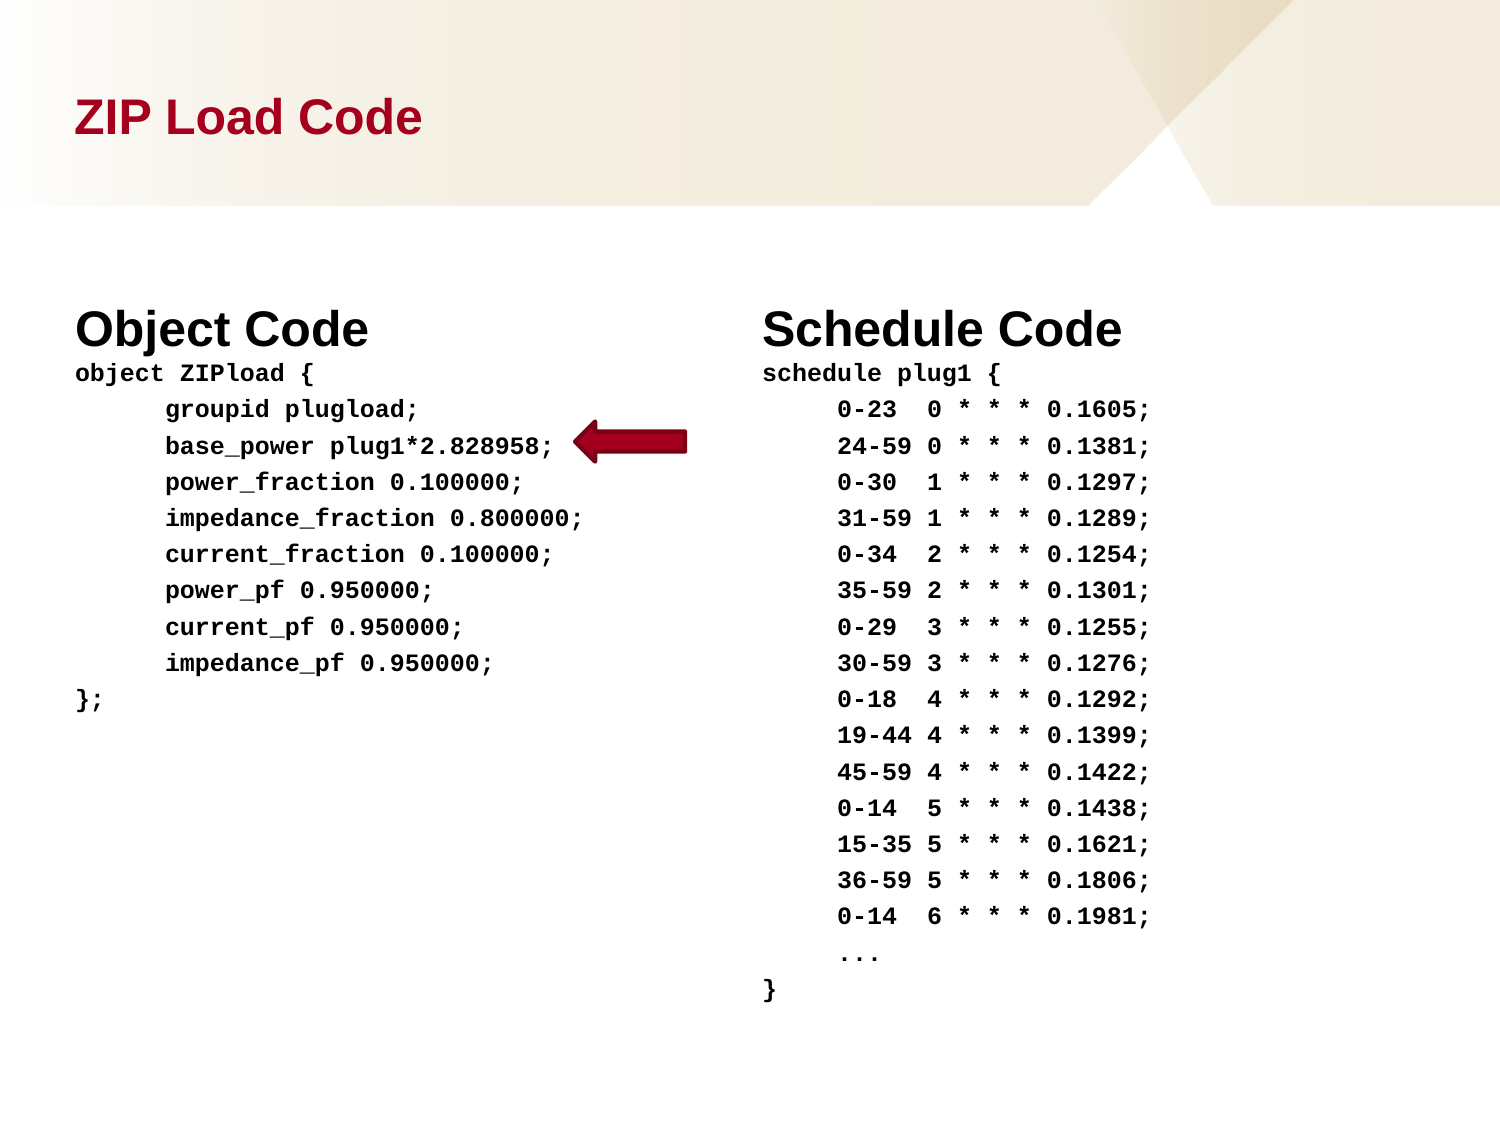

# ZIP Load Code
Object Code
Schedule Code
object ZIPload {
      groupid plugload;
      base_power plug1*2.828958;
      power_fraction 0.100000;
      impedance_fraction 0.800000;
      current_fraction 0.100000;
      power_pf 0.950000;
      current_pf 0.950000;
      impedance_pf 0.950000;
};
schedule plug1 {
     0-23  0 * * * 0.1605;
     24-59 0 * * * 0.1381;
     0-30  1 * * * 0.1297;
     31-59 1 * * * 0.1289;
     0-34  2 * * * 0.1254;
     35-59 2 * * * 0.1301;
     0-29  3 * * * 0.1255;
     30-59 3 * * * 0.1276;
     0-18  4 * * * 0.1292;
     19-44 4 * * * 0.1399;
     45-59 4 * * * 0.1422;
     0-14  5 * * * 0.1438;
     15-35 5 * * * 0.1621;
     36-59 5 * * * 0.1806;
     0-14  6 * * * 0.1981;
     ...
}